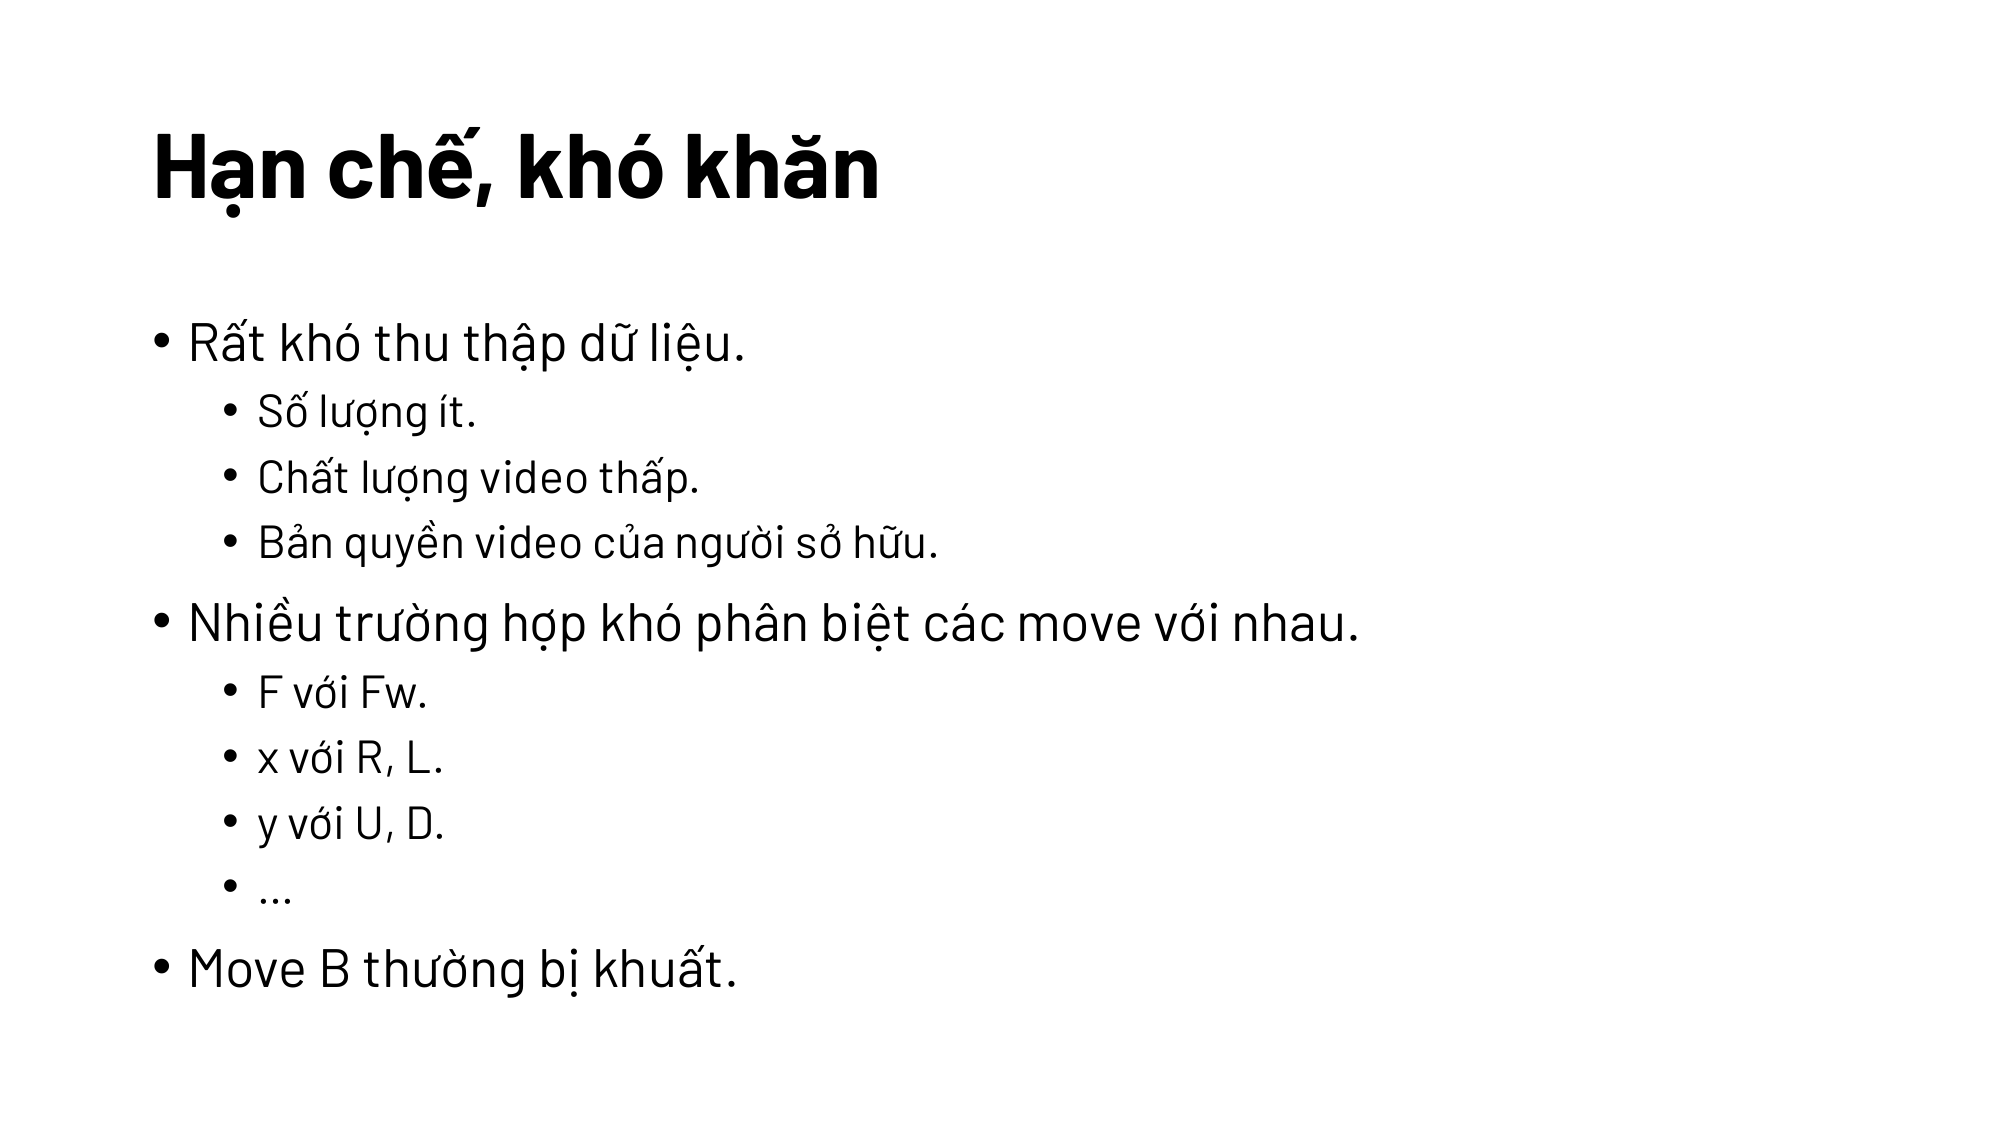

# Hạn chế, khó khăn
Rất khó thu thập dữ liệu.
Số lượng ít.
Chất lượng video thấp.
Bản quyền video của người sở hữu.
Nhiều trường hợp khó phân biệt các move với nhau.
F với Fw.
x với R, L.
y với U, D.
…
Move B thường bị khuất.